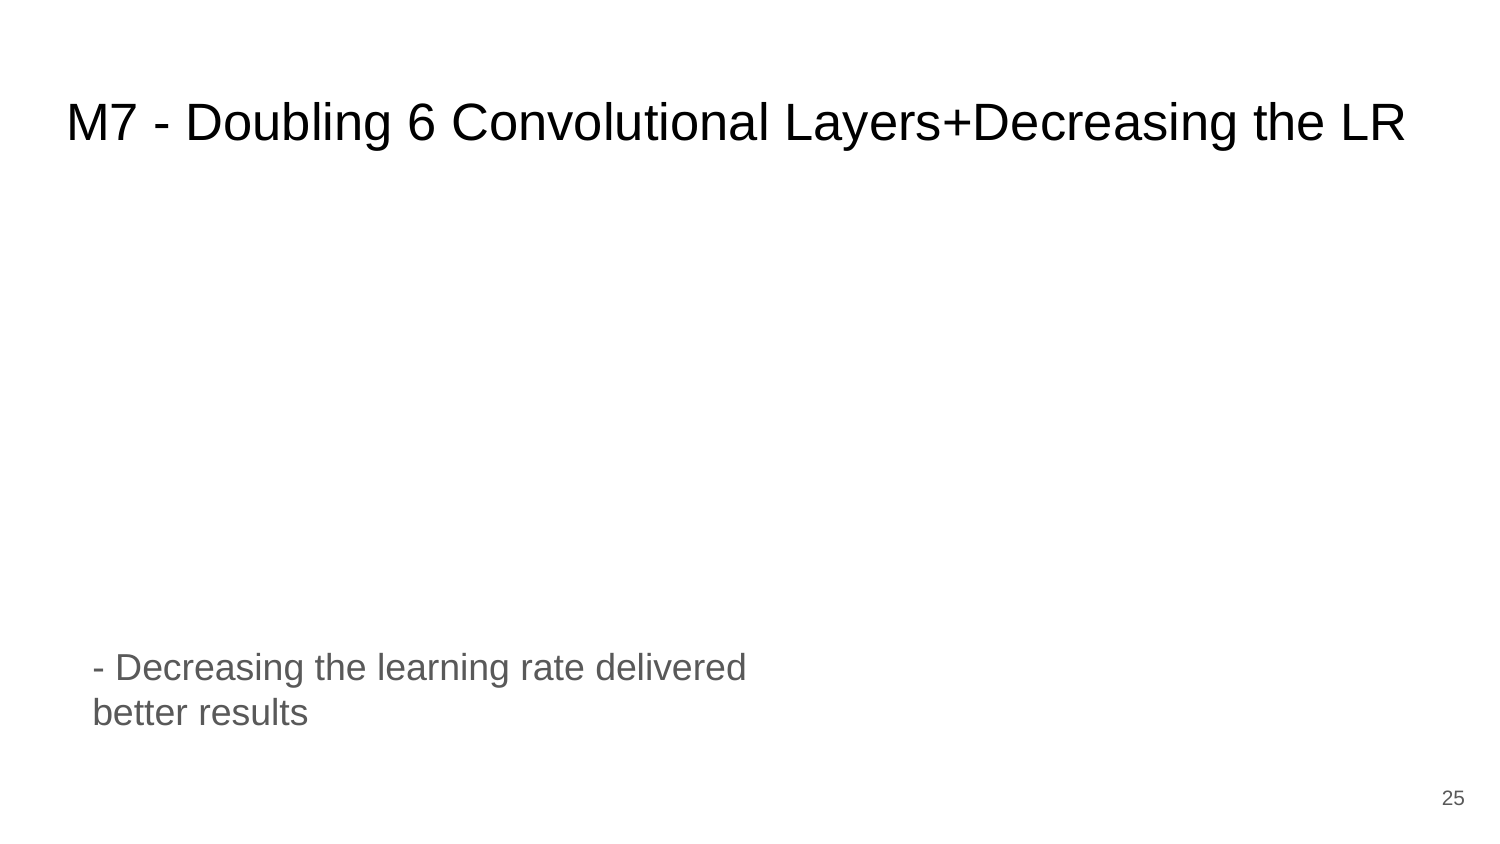

# M7 - Doubling 6 Convolutional Layers+Decreasing the LR

- Decreasing the learning rate delivered better results
25